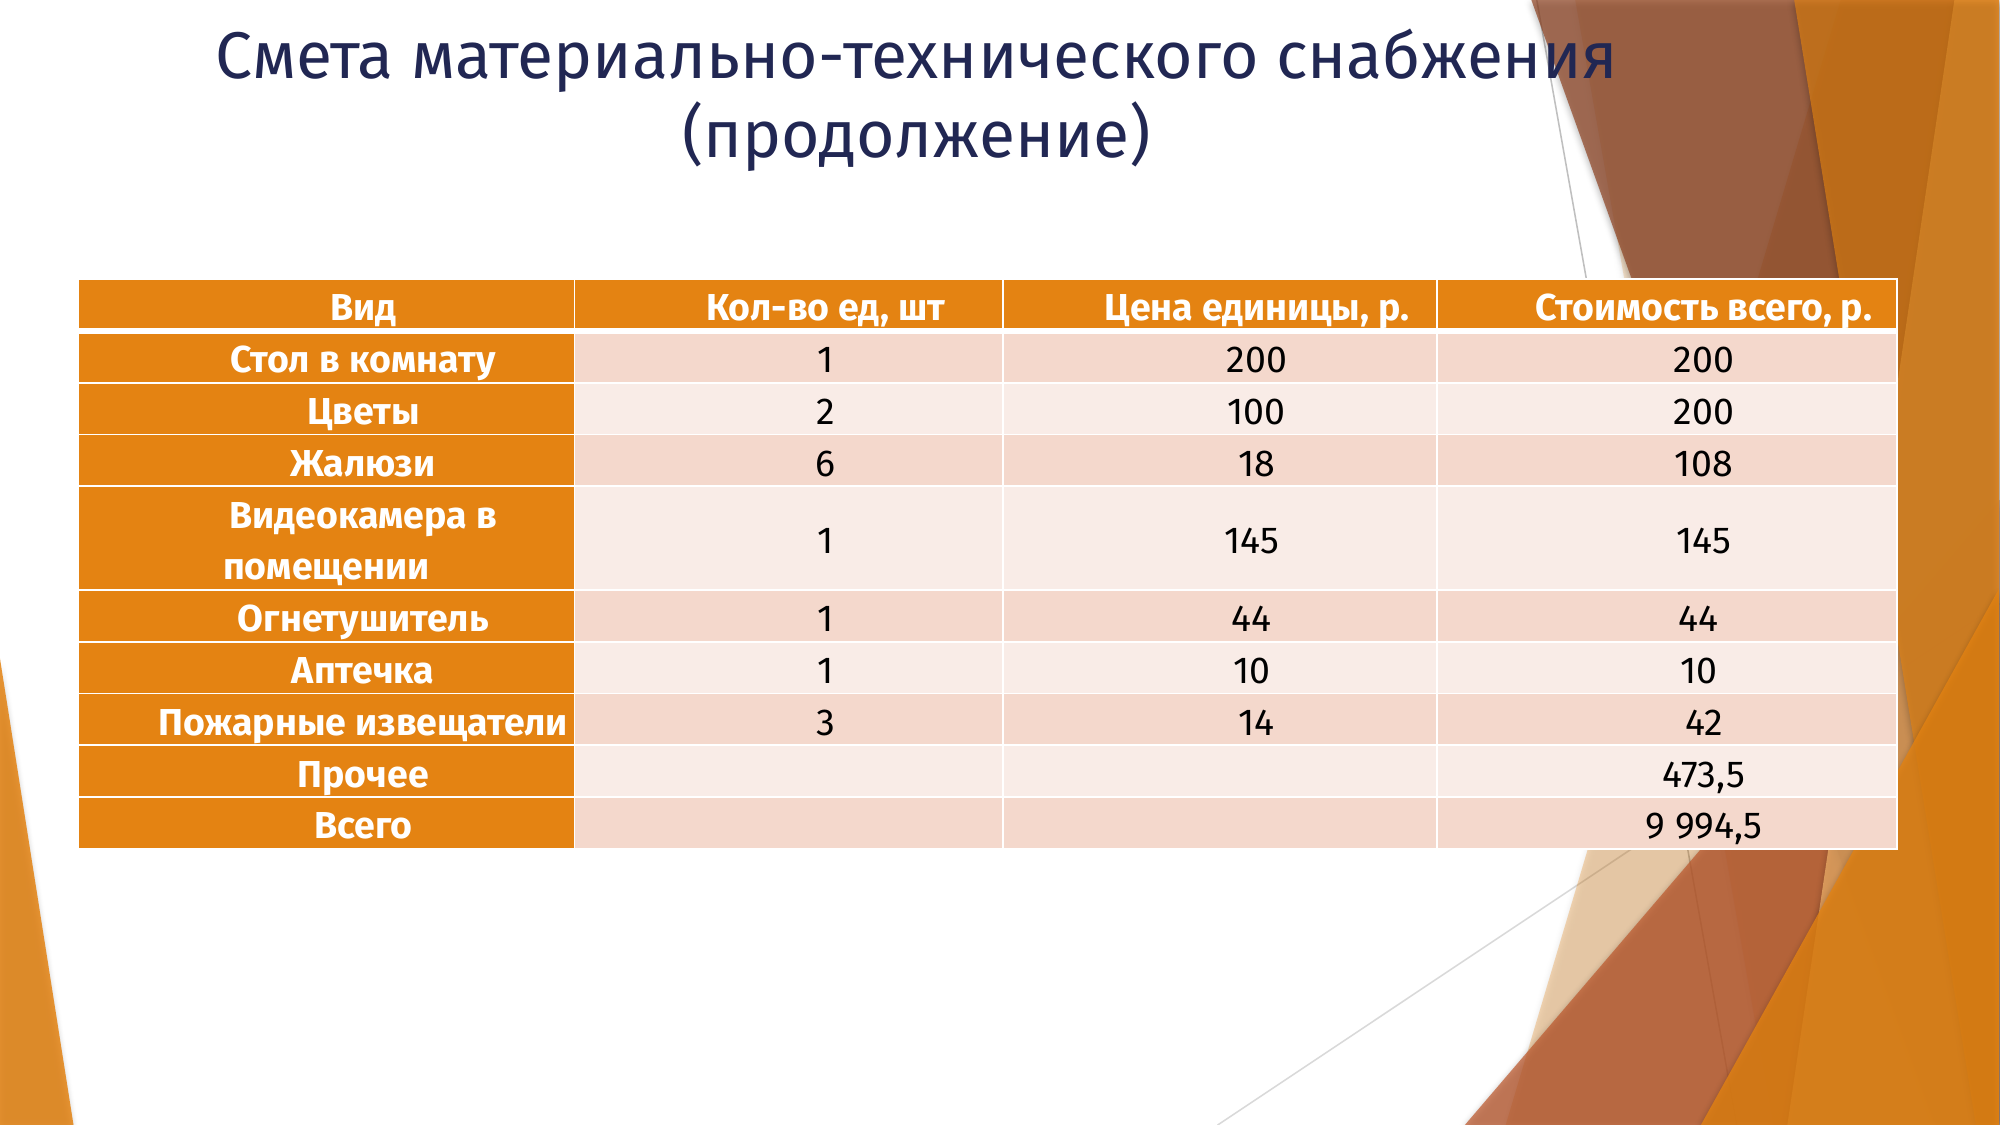

# Смета материально-технического снабжения (продолжение)
| Вид | Кол-во ед, шт | Цена единицы, р. | Стоимость всего, р. |
| --- | --- | --- | --- |
| Стол в комнату | 1 | 200 | 200 |
| Цветы | 2 | 100 | 200 |
| Жалюзи | 6 | 18 | 108 |
| Видеокамера в помещении | 1 | 145 | 145 |
| Огнетушитель | 1 | 44 | 44 |
| Аптечка | 1 | 10 | 10 |
| Пожарные извещатели | 3 | 14 | 42 |
| Прочее |  |  | 473,5 |
| Всего |  |  | 9 994,5 |